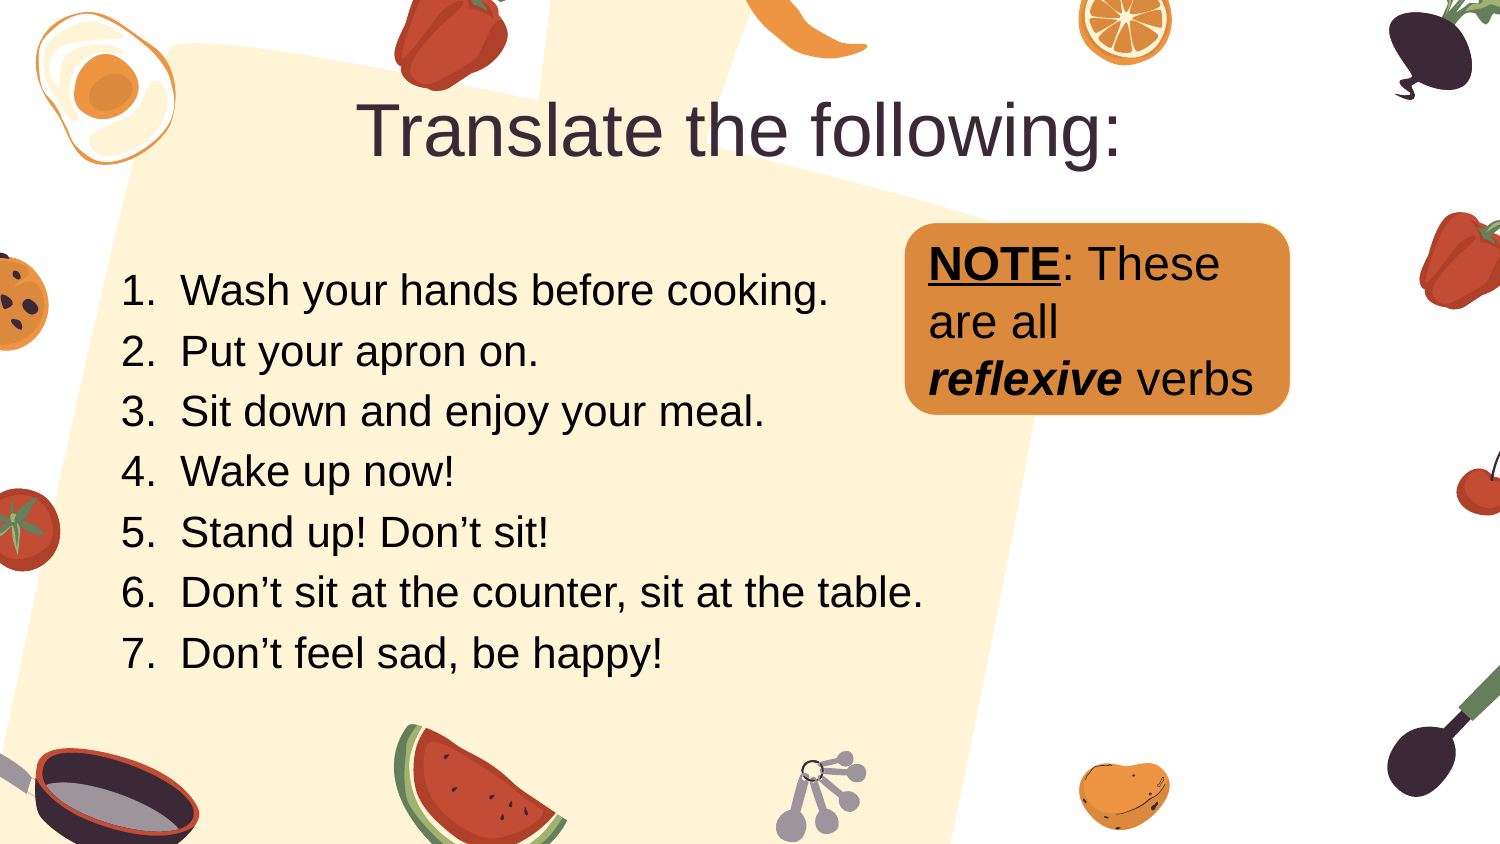

Translate the following:
Wash your hands before cooking.
Put your apron on.
Sit down and enjoy your meal.
Wake up now!
Stand up! Don’t sit!
Don’t sit at the counter, sit at the table.
Don’t feel sad, be happy!
NOTE: These are all reflexive verbs